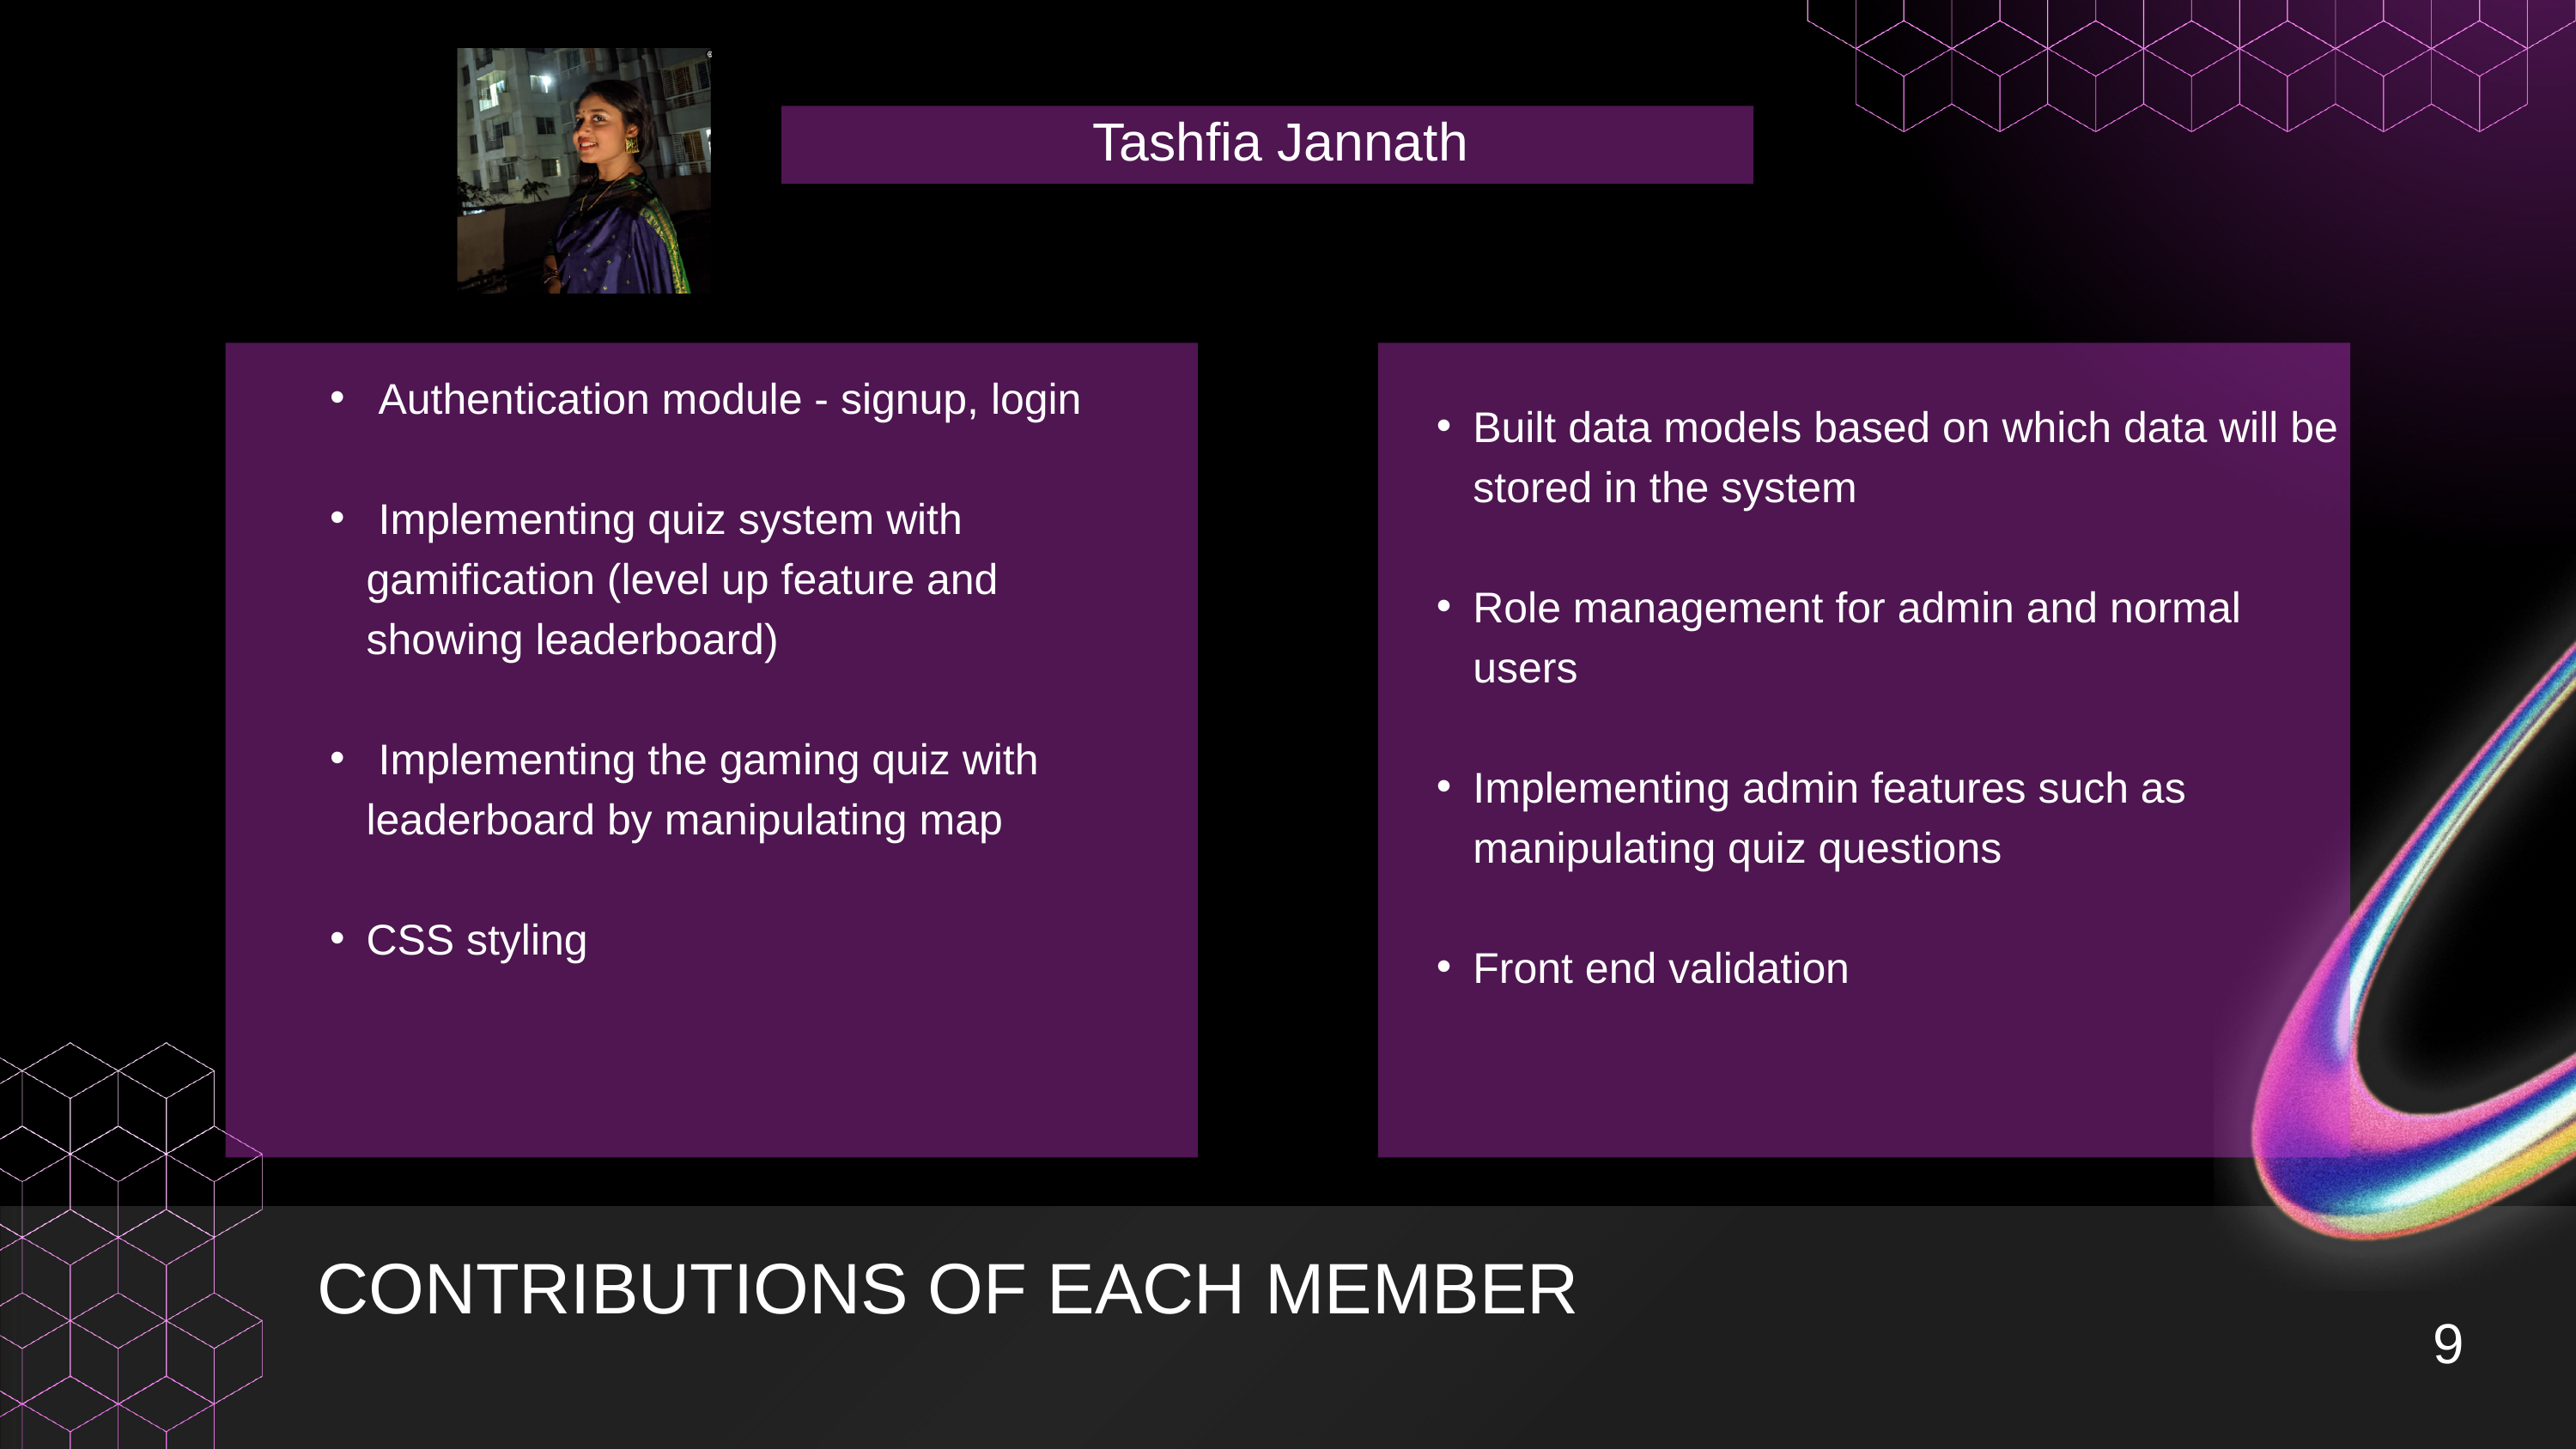

Tashfia Jannath

 Authentication module - signup, login

 Implementing quiz system with gamification (level up feature and showing leaderboard)

 Implementing the gaming quiz with leaderboard by manipulating map

CSS styling
Built data models based on which data will be stored in the system

Role management for admin and normal users

Implementing admin features such as manipulating quiz questions

Front end validation

CONTRIBUTIONS OF EACH MEMBER
9